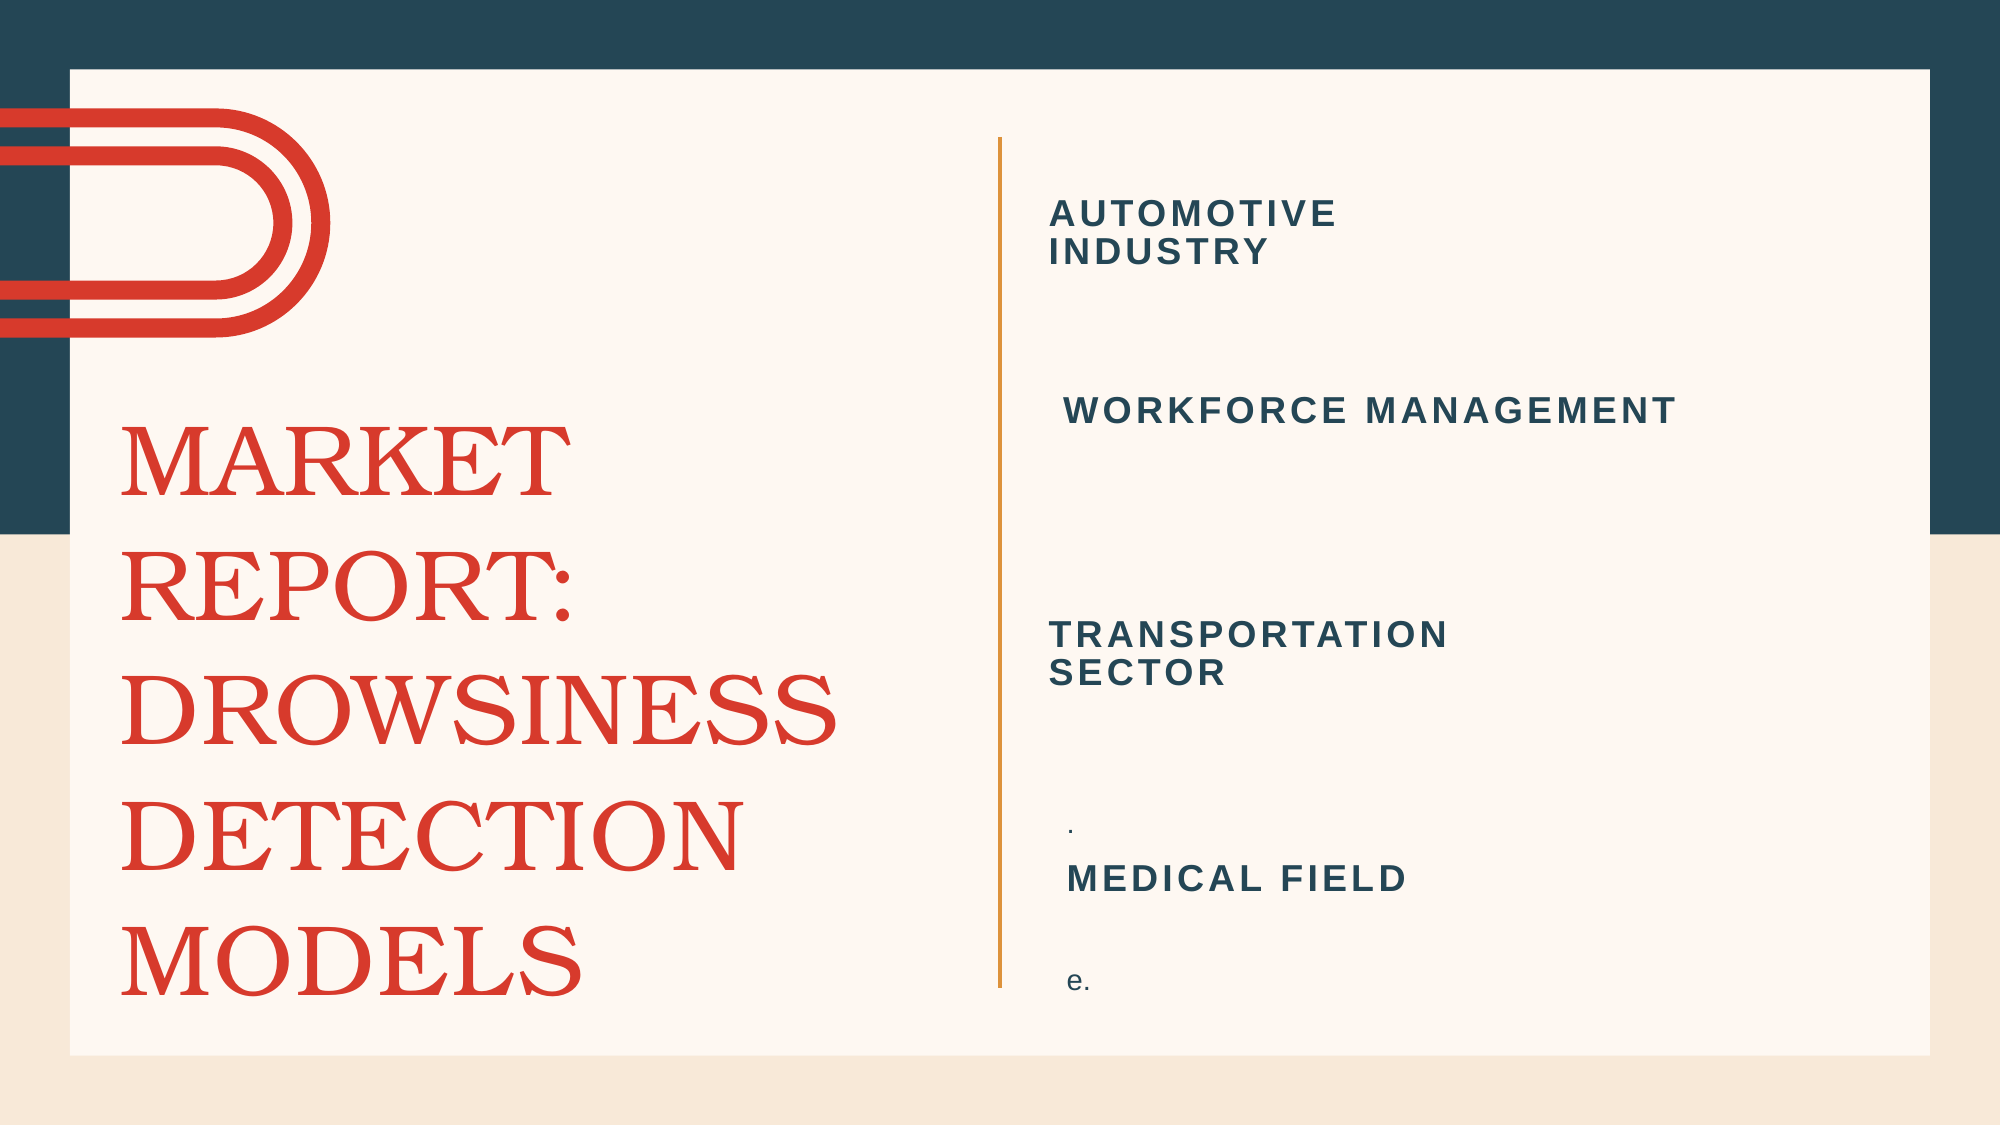

Automotive Industry

# Market Report: Drowsiness Detection Models
 Workforce Management

Transportation Sector

.

MEDICAL FIELD
e.